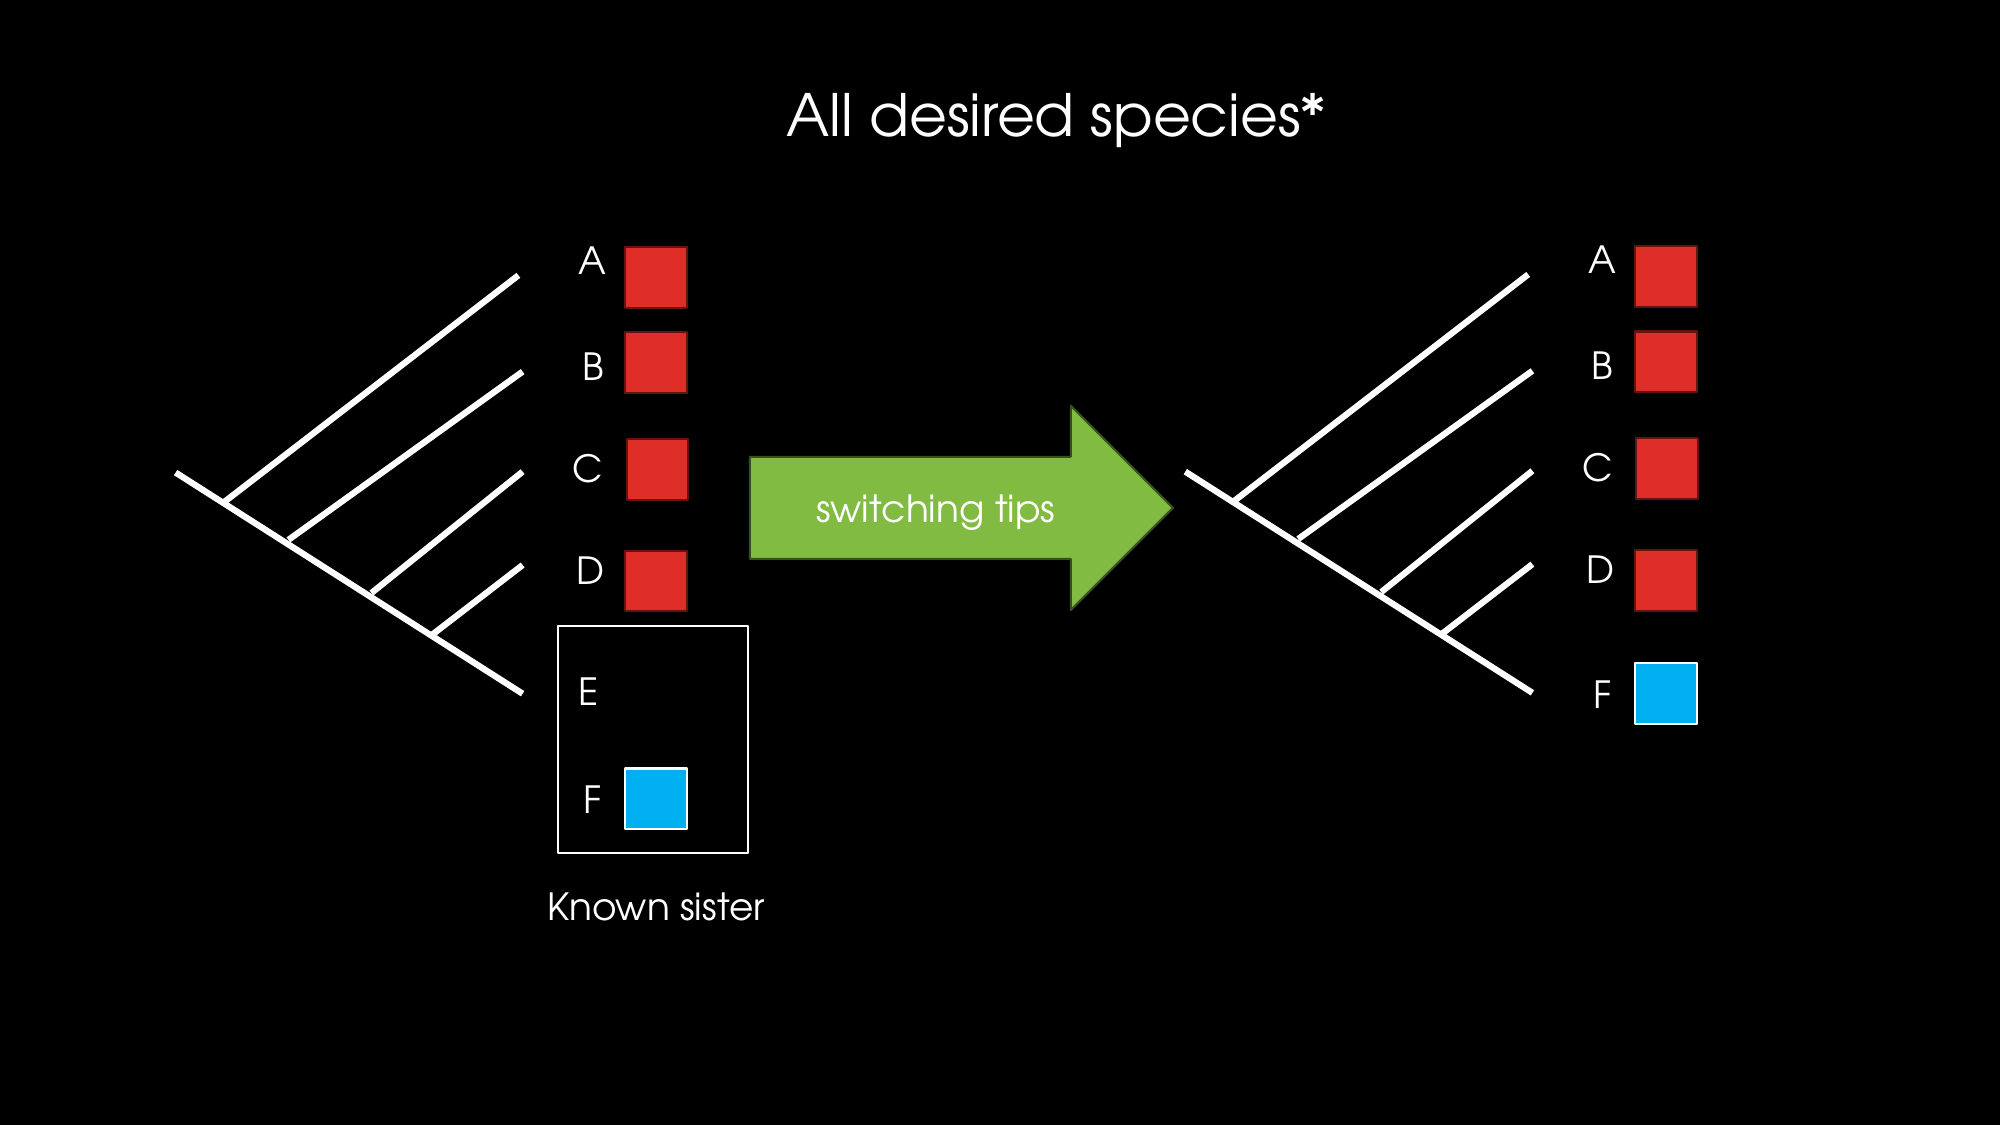

All desired species*

A
A

B
B
switching tips
C
C

D
D

E
F

F

Known sister